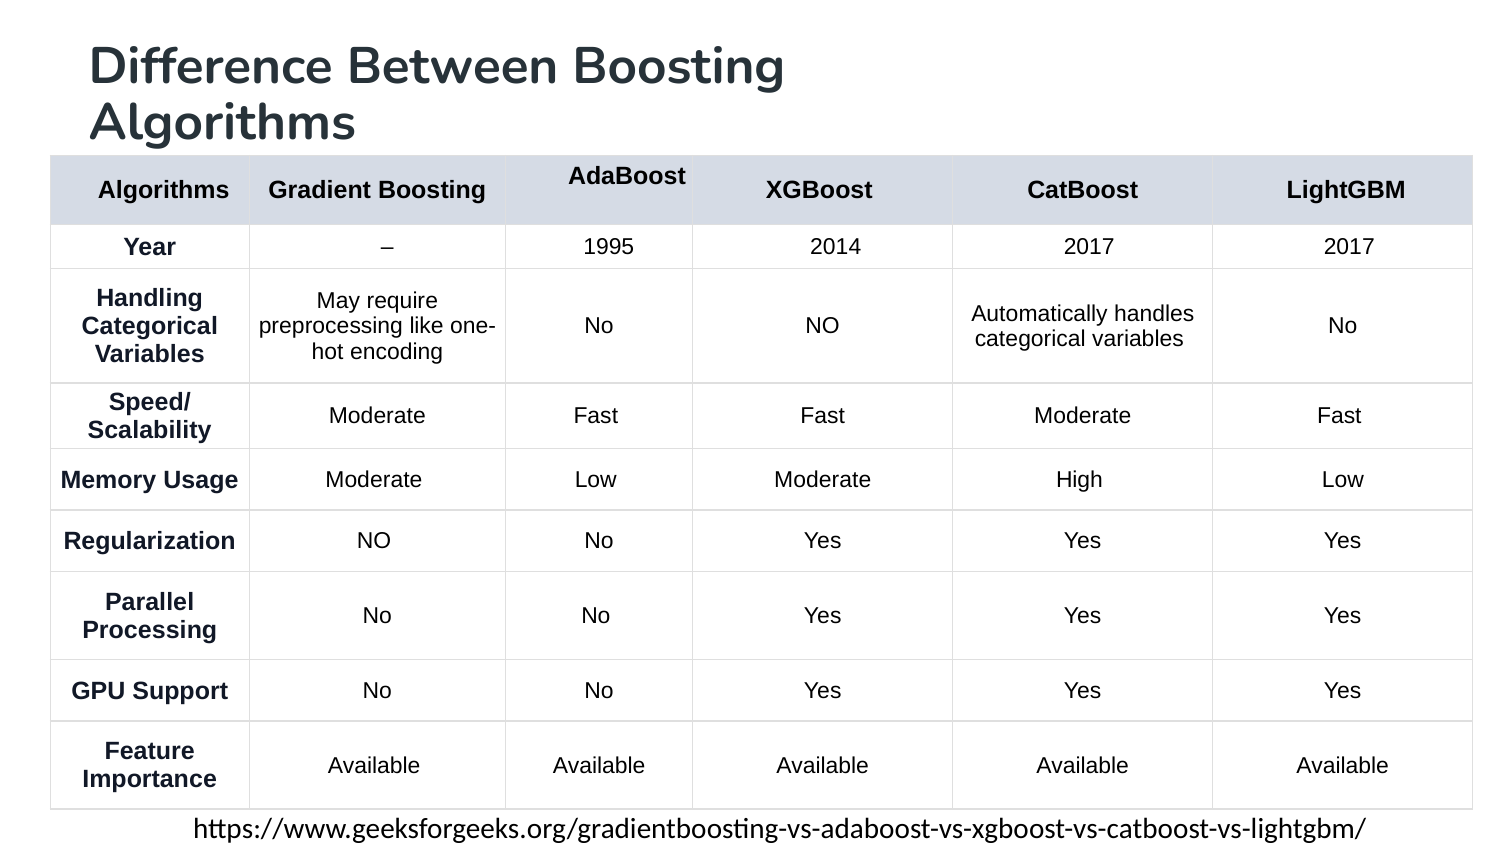

# Difference Between Boosting Algorithms
| Algorithms | Gradient Boosting | AdaBoost | XGBoost | CatBoost | LightGBM |
| --- | --- | --- | --- | --- | --- |
| Year | – | 1995 | 2014 | 2017 | 2017 |
| Handling Categorical Variables | May require preprocessing like one-hot encoding | No | NO | Automatically handles categorical variables | No |
| Speed/Scalability | Moderate | Fast | Fast | Moderate | Fast |
| Memory Usage | Moderate | Low | Moderate | High | Low |
| Regularization | NO | No | Yes | Yes | Yes |
| Parallel Processing | No | No | Yes | Yes | Yes |
| GPU Support | No | No | Yes | Yes | Yes |
| Feature Importance | Available | Available | Available | Available | Available |
https://www.geeksforgeeks.org/gradientboosting-vs-adaboost-vs-xgboost-vs-catboost-vs-lightgbm/